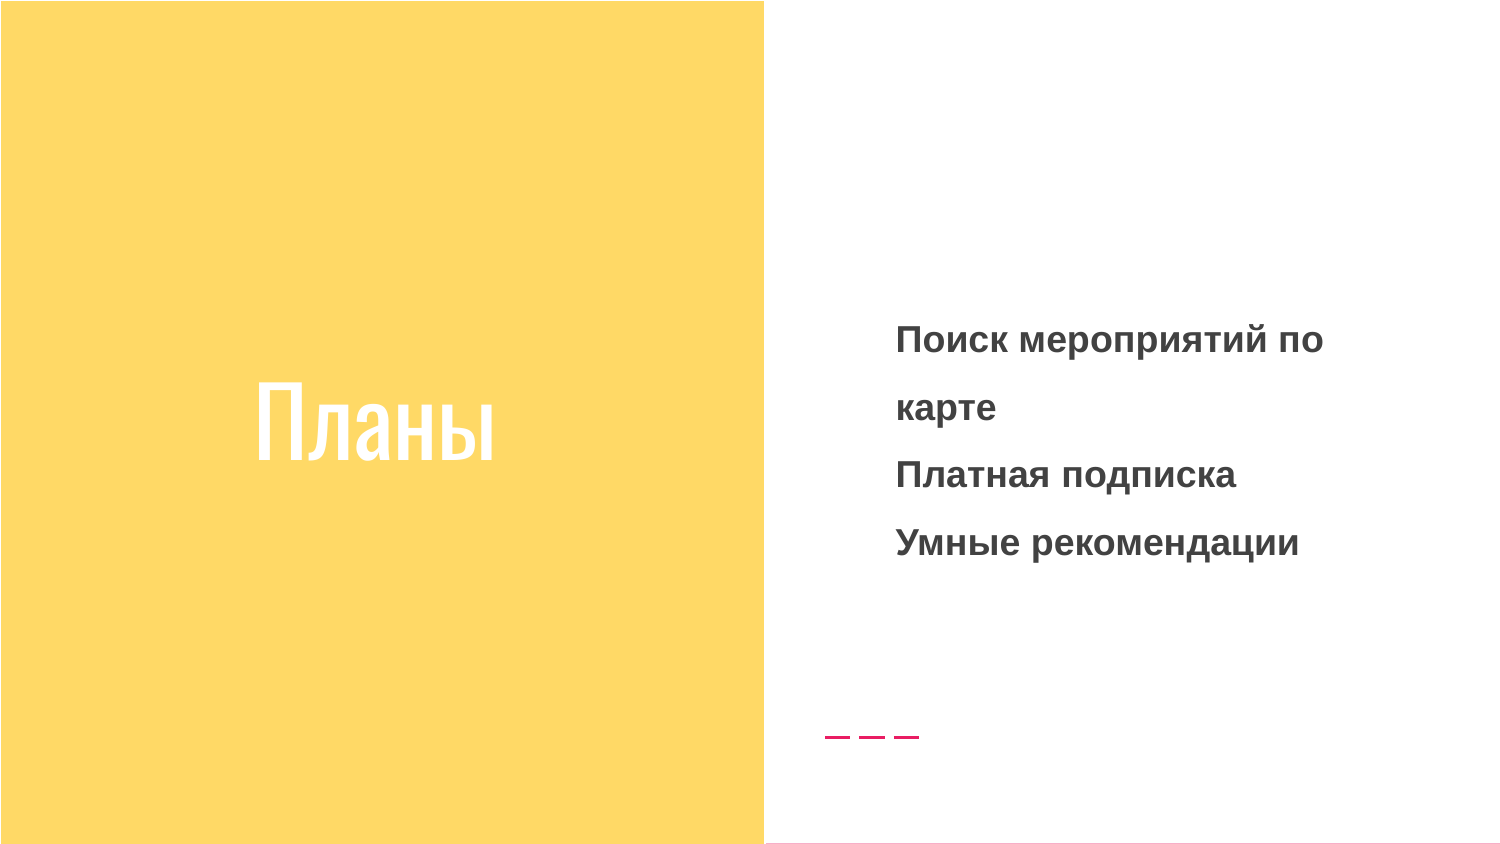

Поиск мероприятий по карте
Платная подписка
Умные рекомендации
# Планы